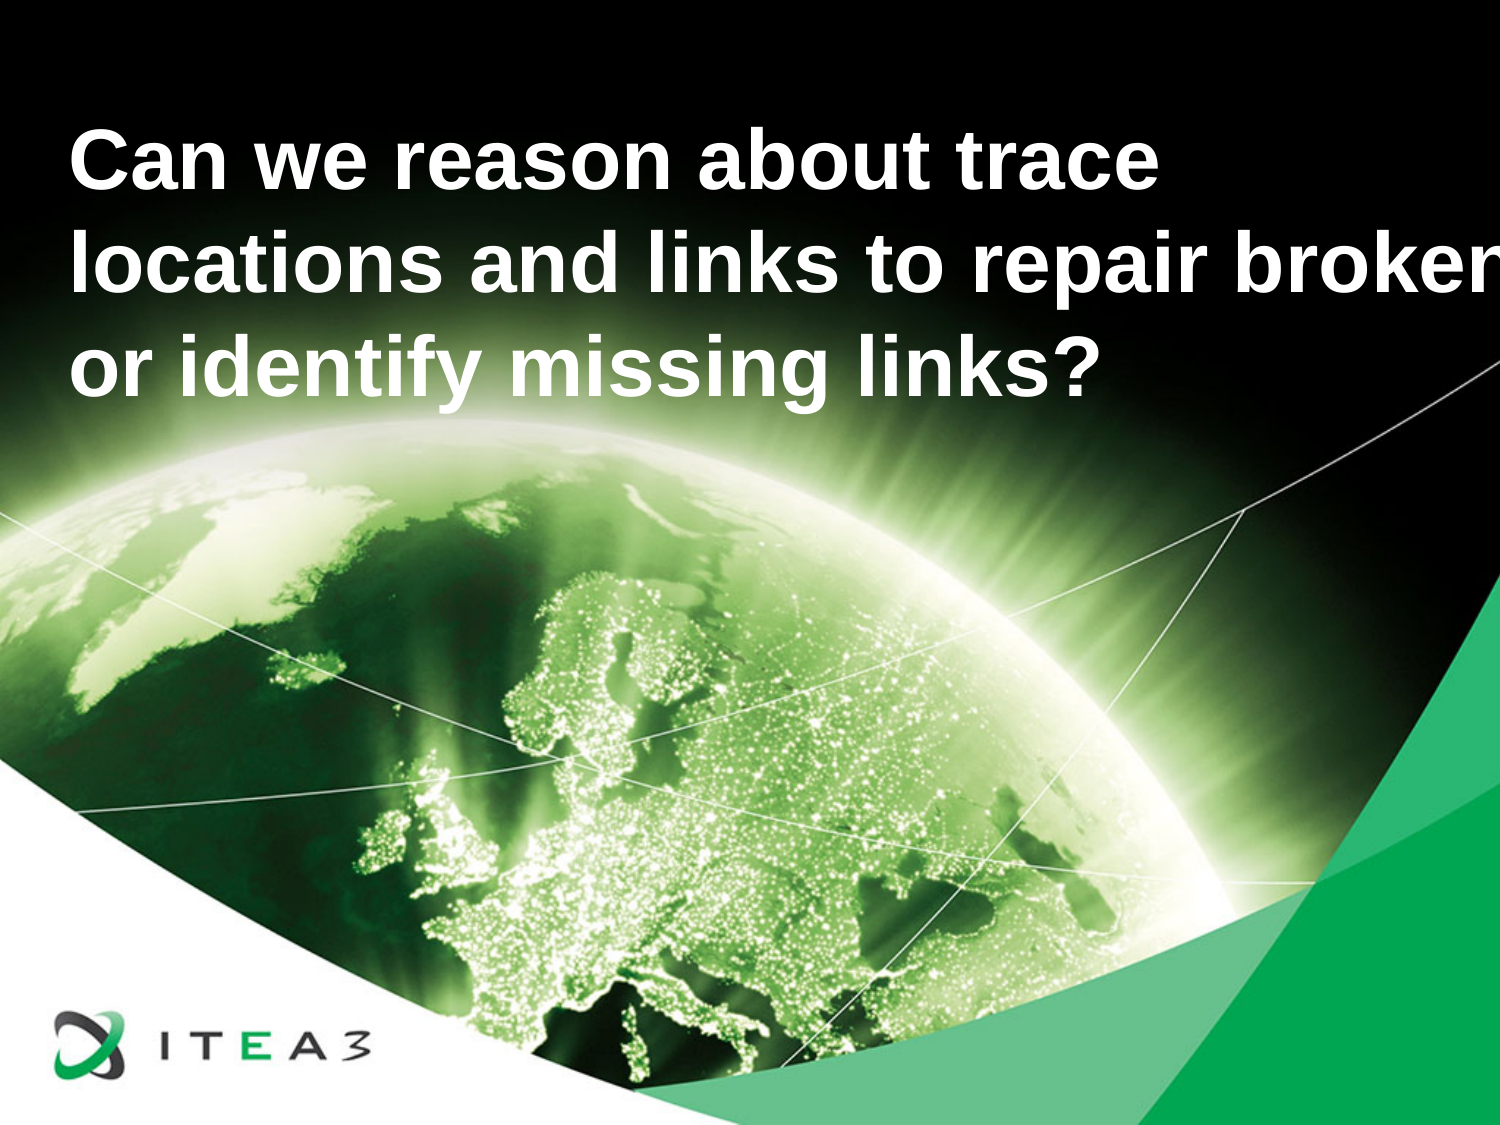

# Can we reason about trace locations and links to repair broken or identify missing links?